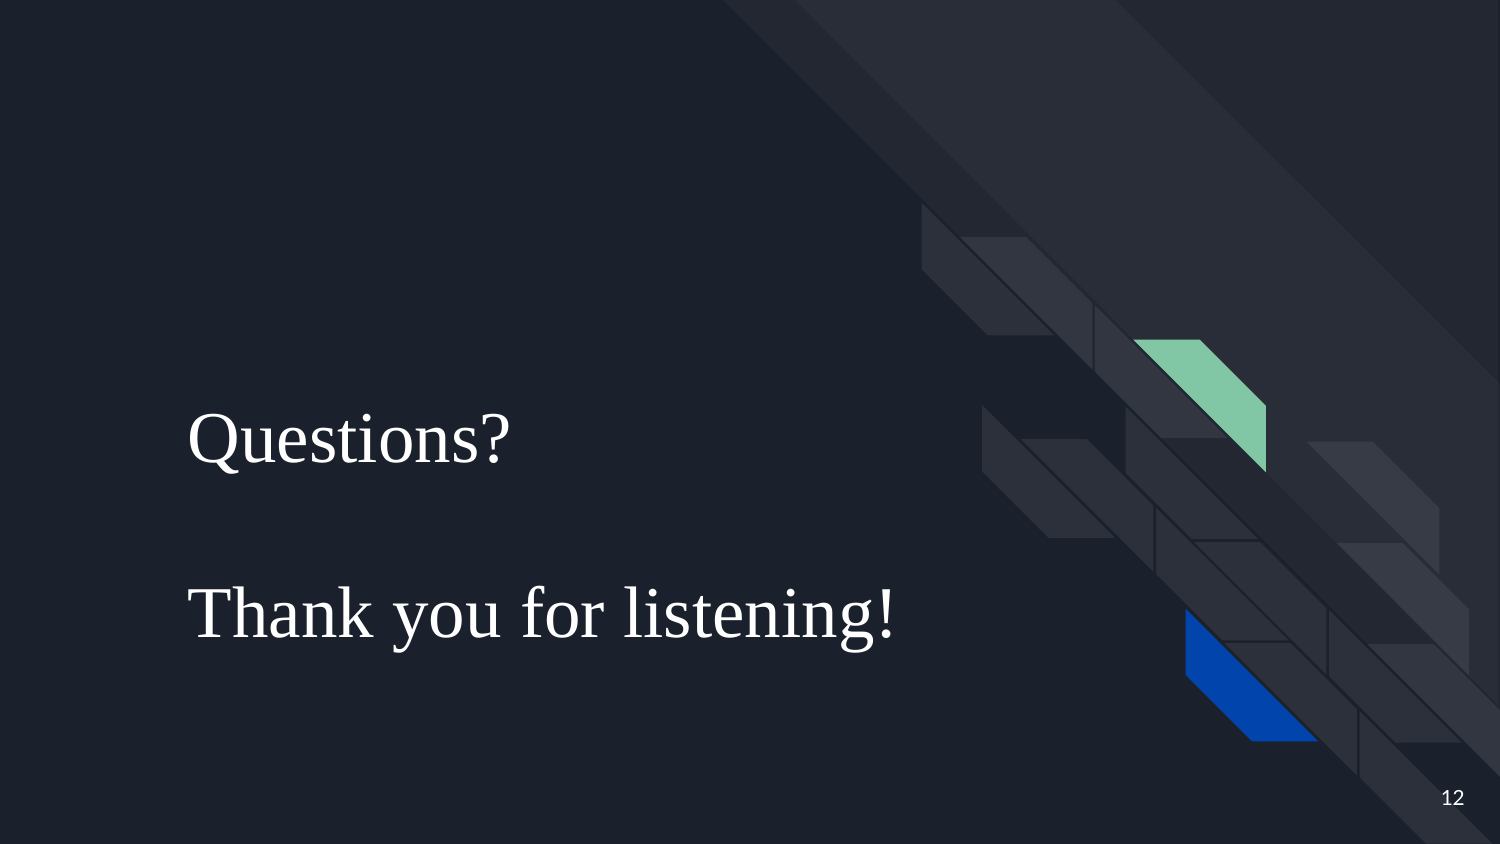

# Questions?

Thank you for listening!
12